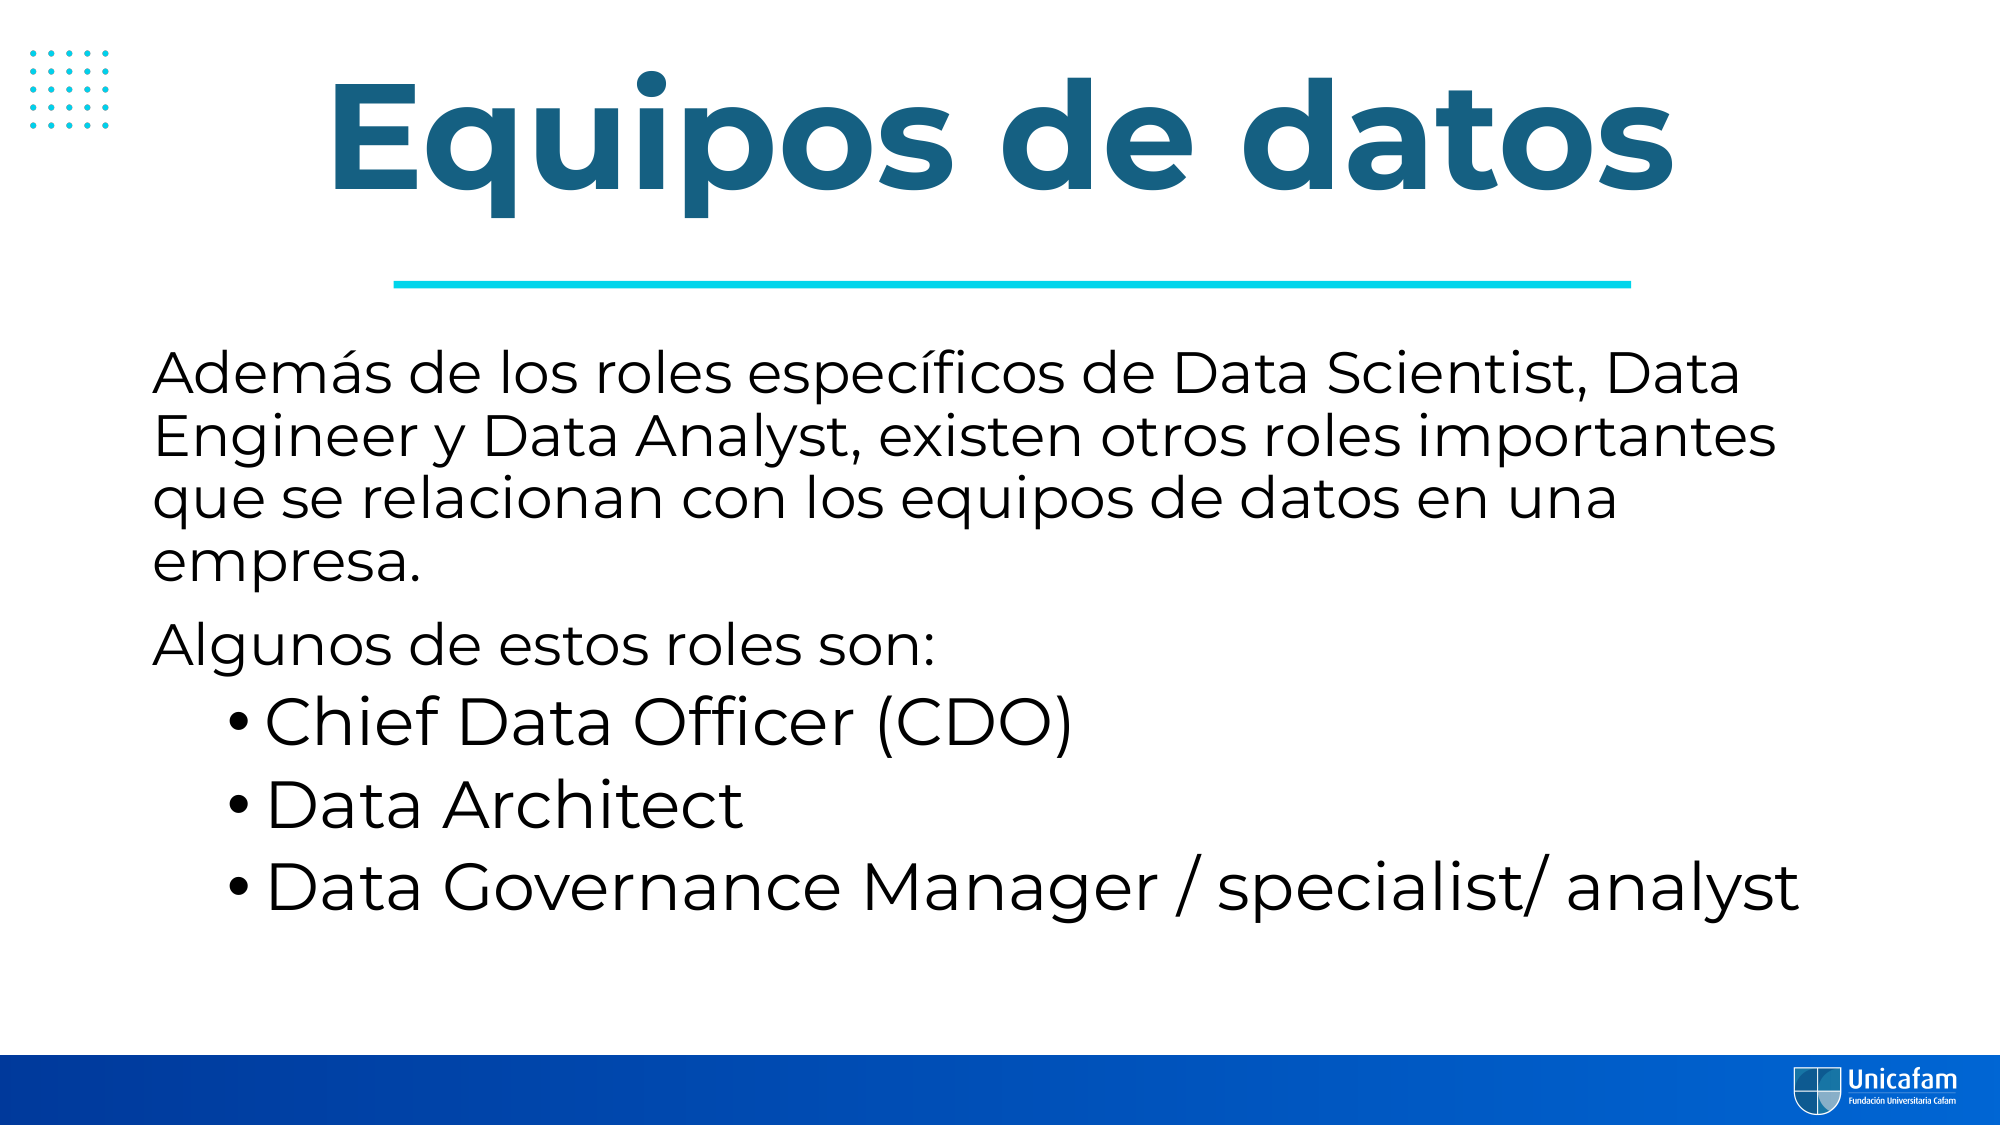

# Equipos de datos
Además de los roles específicos de Data Scientist, Data Engineer y Data Analyst, existen otros roles importantes que se relacionan con los equipos de datos en una empresa.
Algunos de estos roles son:
Chief Data Officer (CDO)
Data Architect
Data Governance Manager / specialist/ analyst